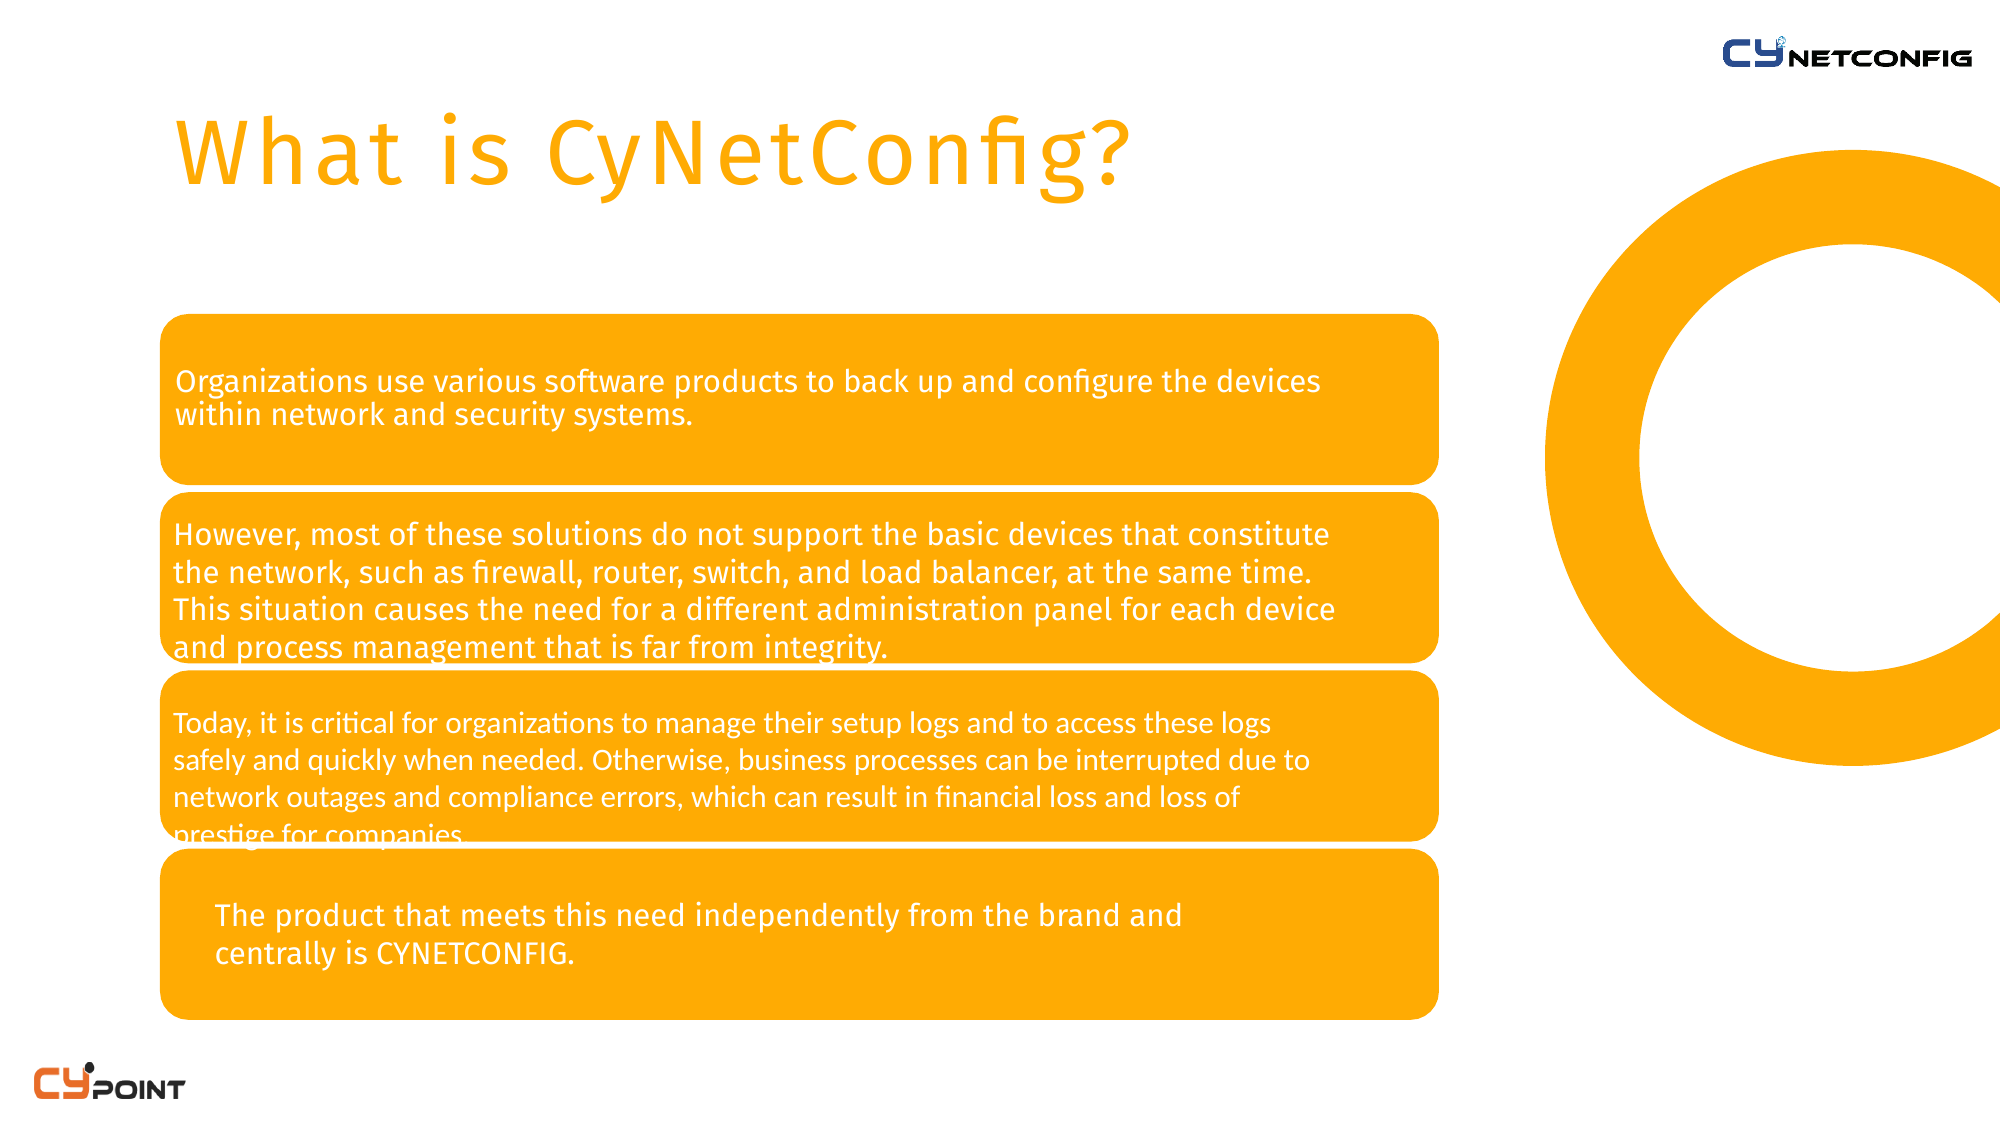

# What is CyNetConfig?

Organizations use various software products to back up and configure the devices within network and security systems.

However, most of these solutions do not support the basic devices that constitute the network, such as firewall, router, switch, and load balancer, at the same time. This situation causes the need for a different administration panel for each device and process management that is far from integrity.

Today, it is critical for organizations to manage their setup logs and to access these logs safely and quickly when needed. Otherwise, business processes can be interrupted due to network outages and compliance errors, which can result in financial loss and loss of prestige for companies.
The product that meets this need independently from the brand and centrally is CYNETCONFIG.